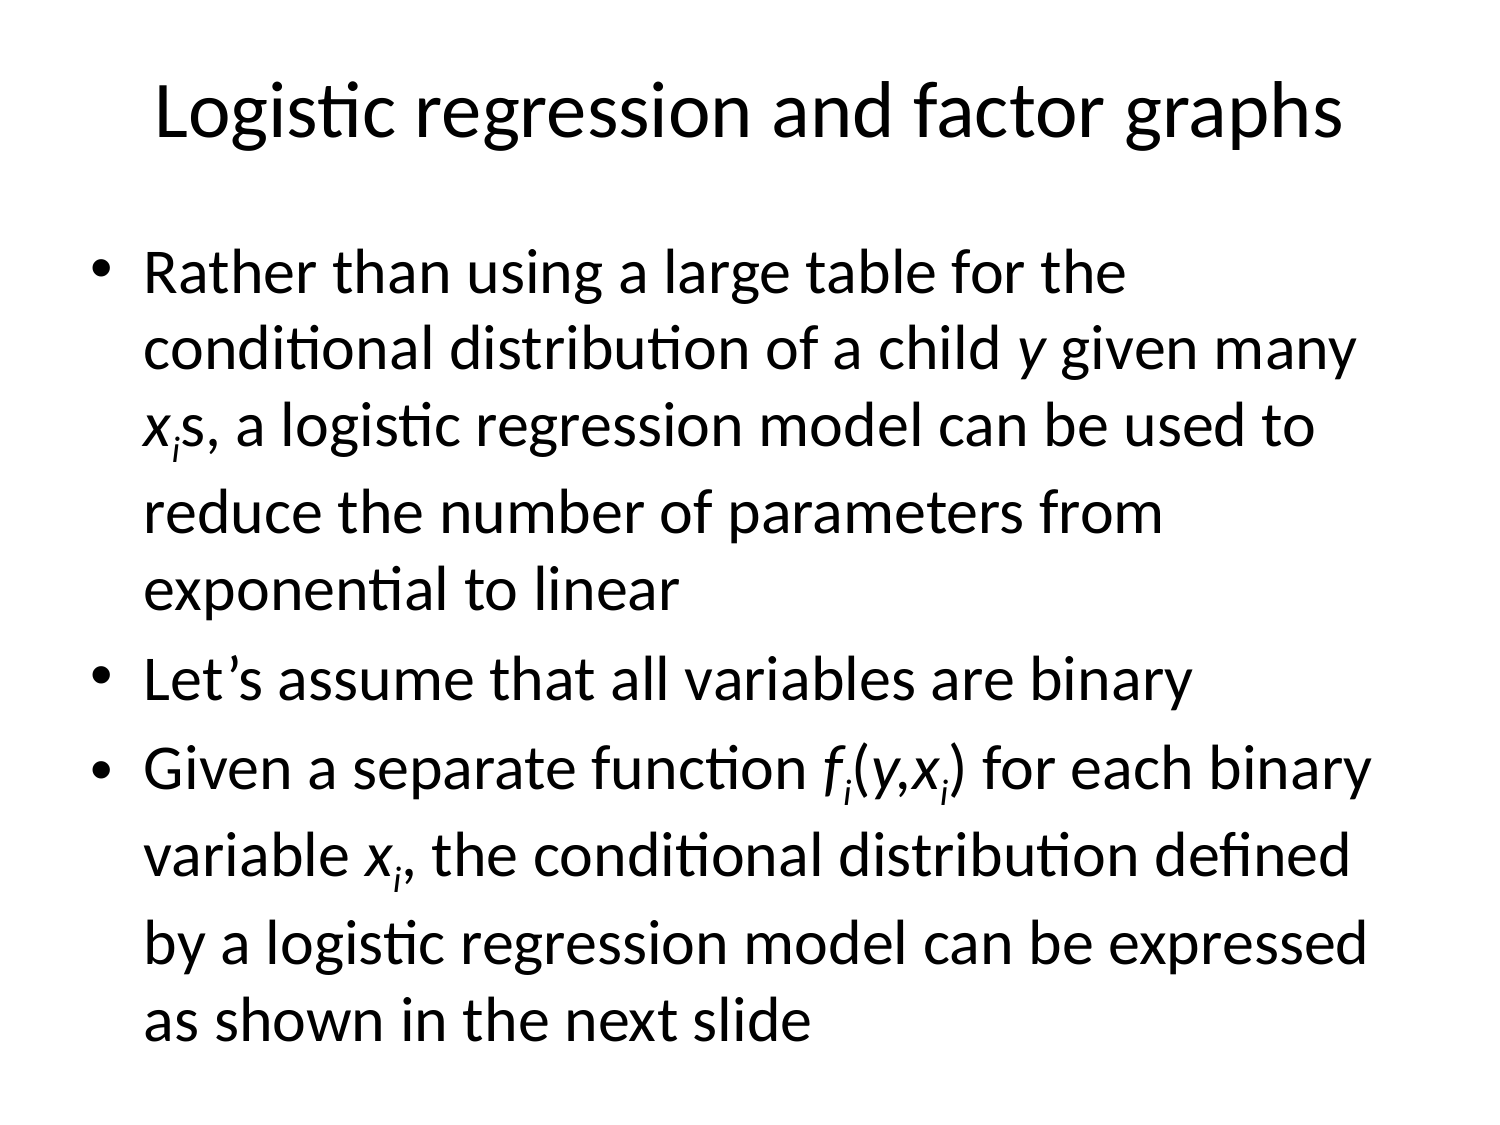

# Logistic regression and factor graphs
Rather than using a large table for the conditional distribution of a child y given many xis, a logistic regression model can be used to reduce the number of parameters from exponential to linear
Let’s assume that all variables are binary
Given a separate function fi(y,xi) for each binary variable xi, the conditional distribution defined by a logistic regression model can be expressed as shown in the next slide